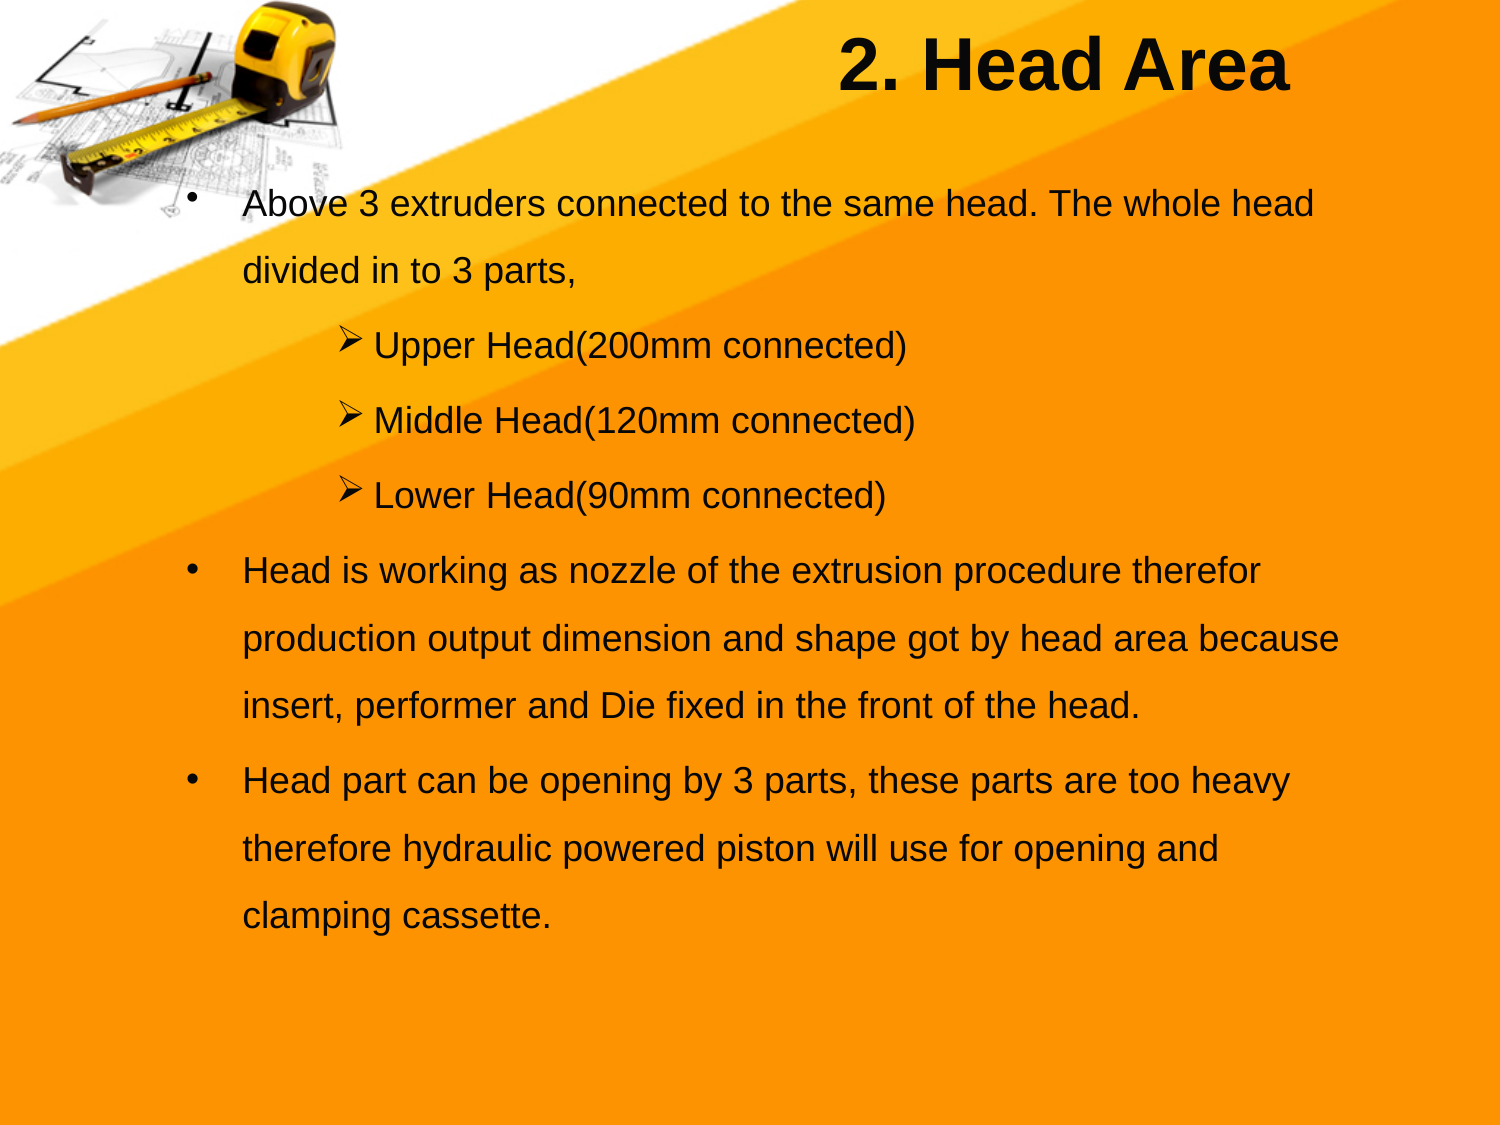

# 2. Head Area
Above 3 extruders connected to the same head. The whole head divided in to 3 parts,
Upper Head(200mm connected)
Middle Head(120mm connected)
Lower Head(90mm connected)
Head is working as nozzle of the extrusion procedure therefor production output dimension and shape got by head area because insert, performer and Die fixed in the front of the head.
Head part can be opening by 3 parts, these parts are too heavy therefore hydraulic powered piston will use for opening and clamping cassette.